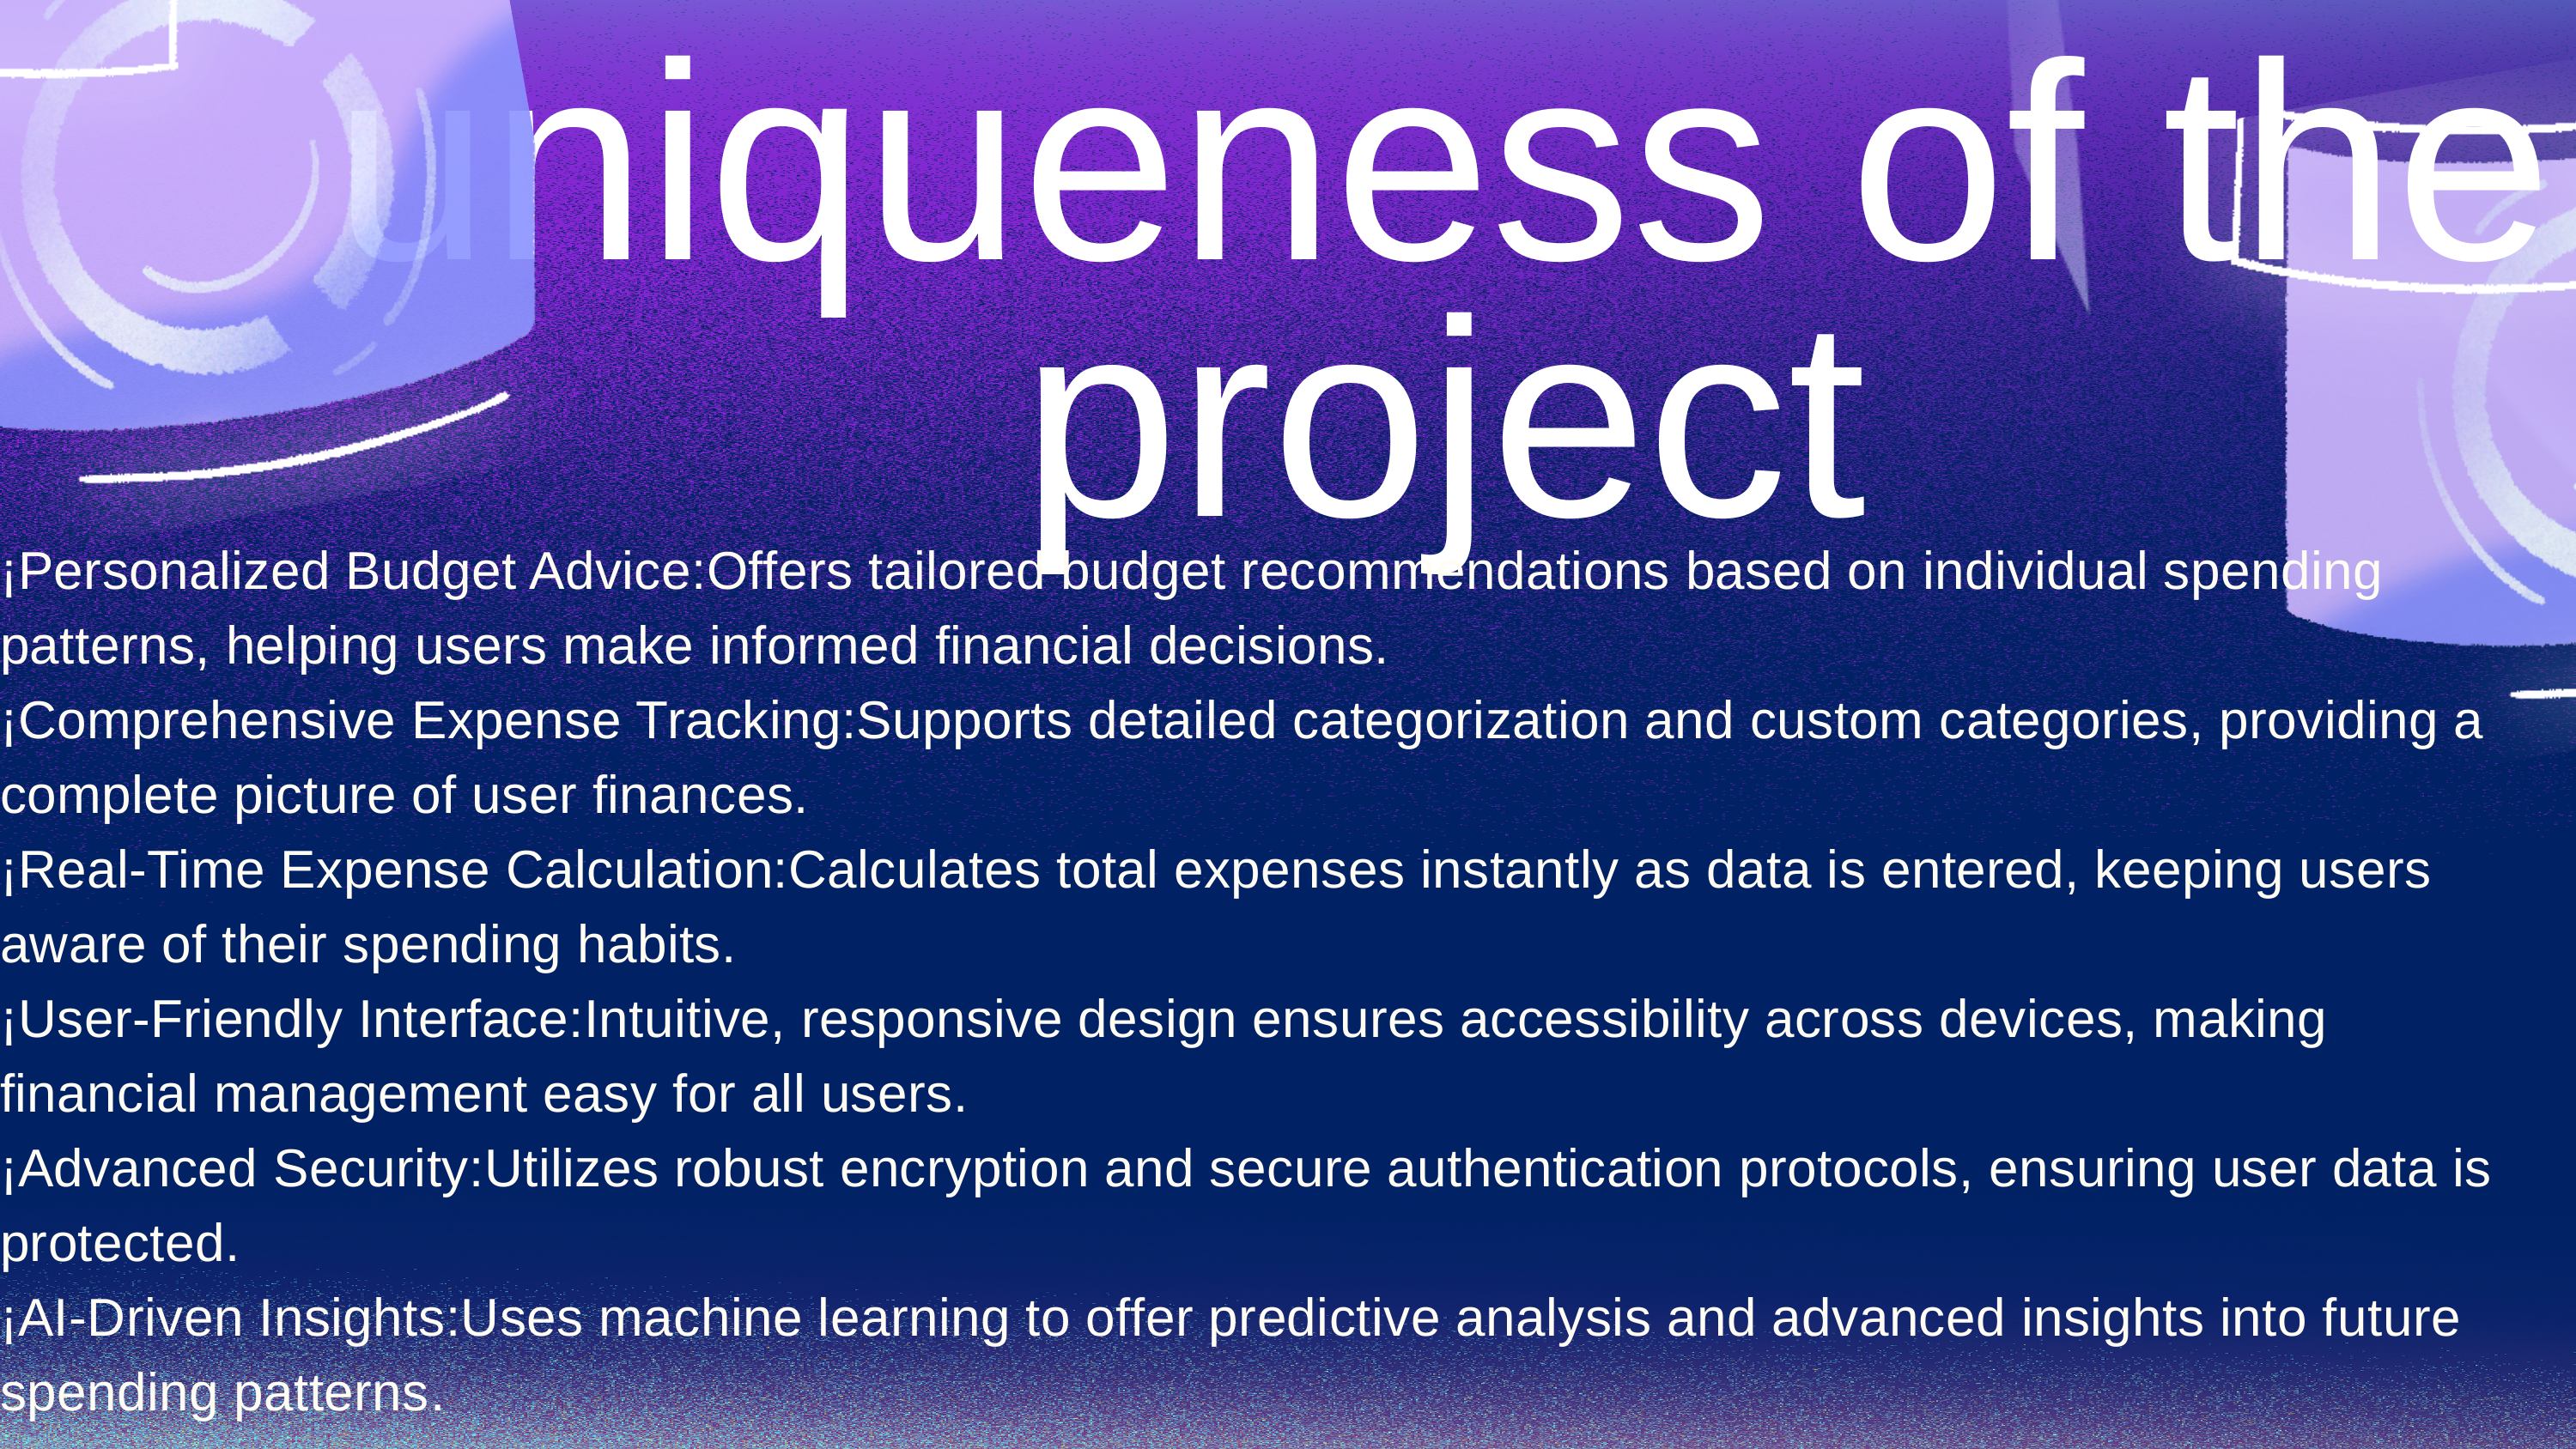

uniqueness of the project

¡Personalized Budget Advice:Offers tailored budget recommendations based on individual spending patterns, helping users make informed financial decisions.
¡Comprehensive Expense Tracking:Supports detailed categorization and custom categories, providing a complete picture of user finances.
¡Real-Time Expense Calculation:Calculates total expenses instantly as data is entered, keeping users aware of their spending habits.
¡User-Friendly Interface:Intuitive, responsive design ensures accessibility across devices, making financial management easy for all users.
¡Advanced Security:Utilizes robust encryption and secure authentication protocols, ensuring user data is protected.
¡AI-Driven Insights:Uses machine learning to offer predictive analysis and advanced insights into future spending patterns.